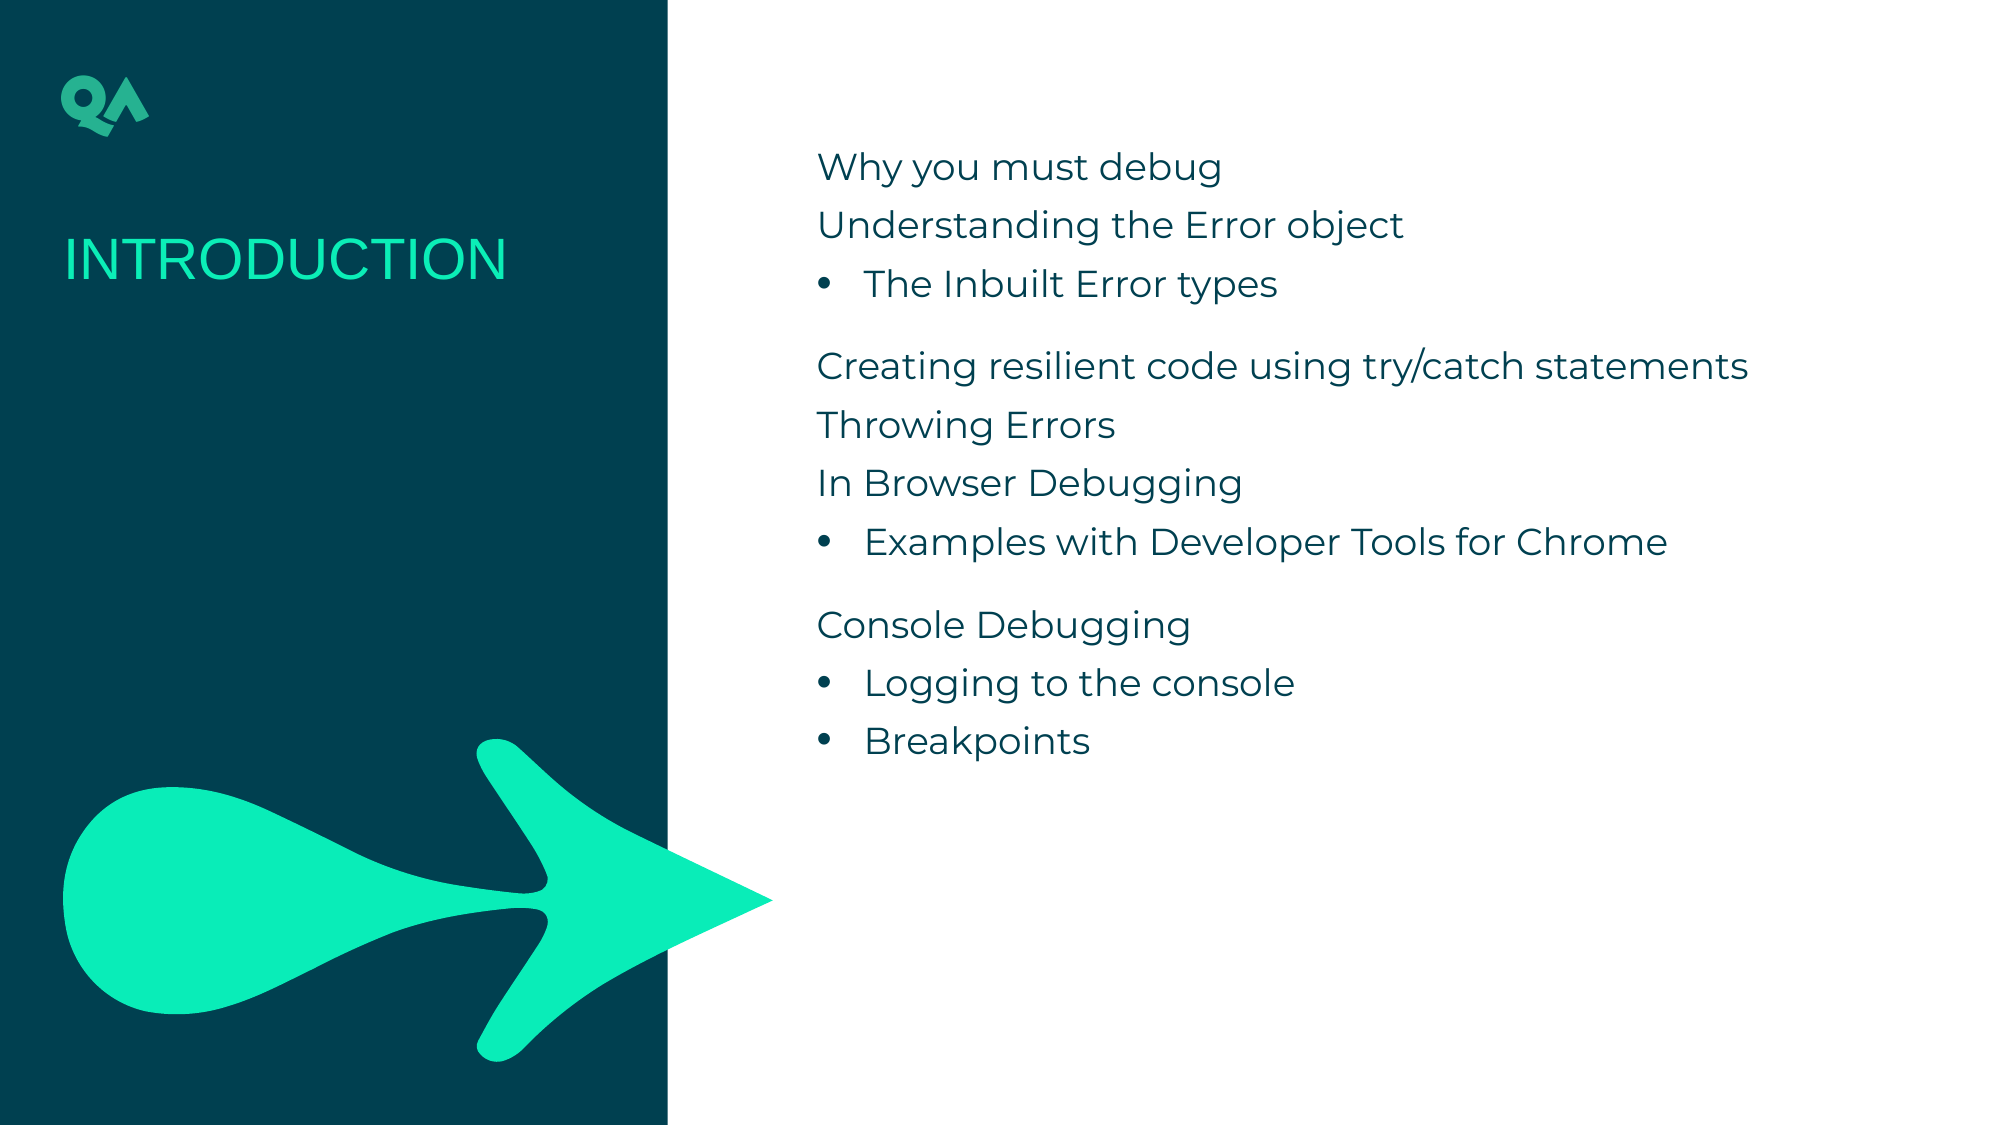

Why you must debug
Understanding the Error object
The Inbuilt Error types
Creating resilient code using try/catch statements
Throwing Errors
In Browser Debugging
Examples with Developer Tools for Chrome
Console Debugging
Logging to the console
Breakpoints
INTRODUCTION